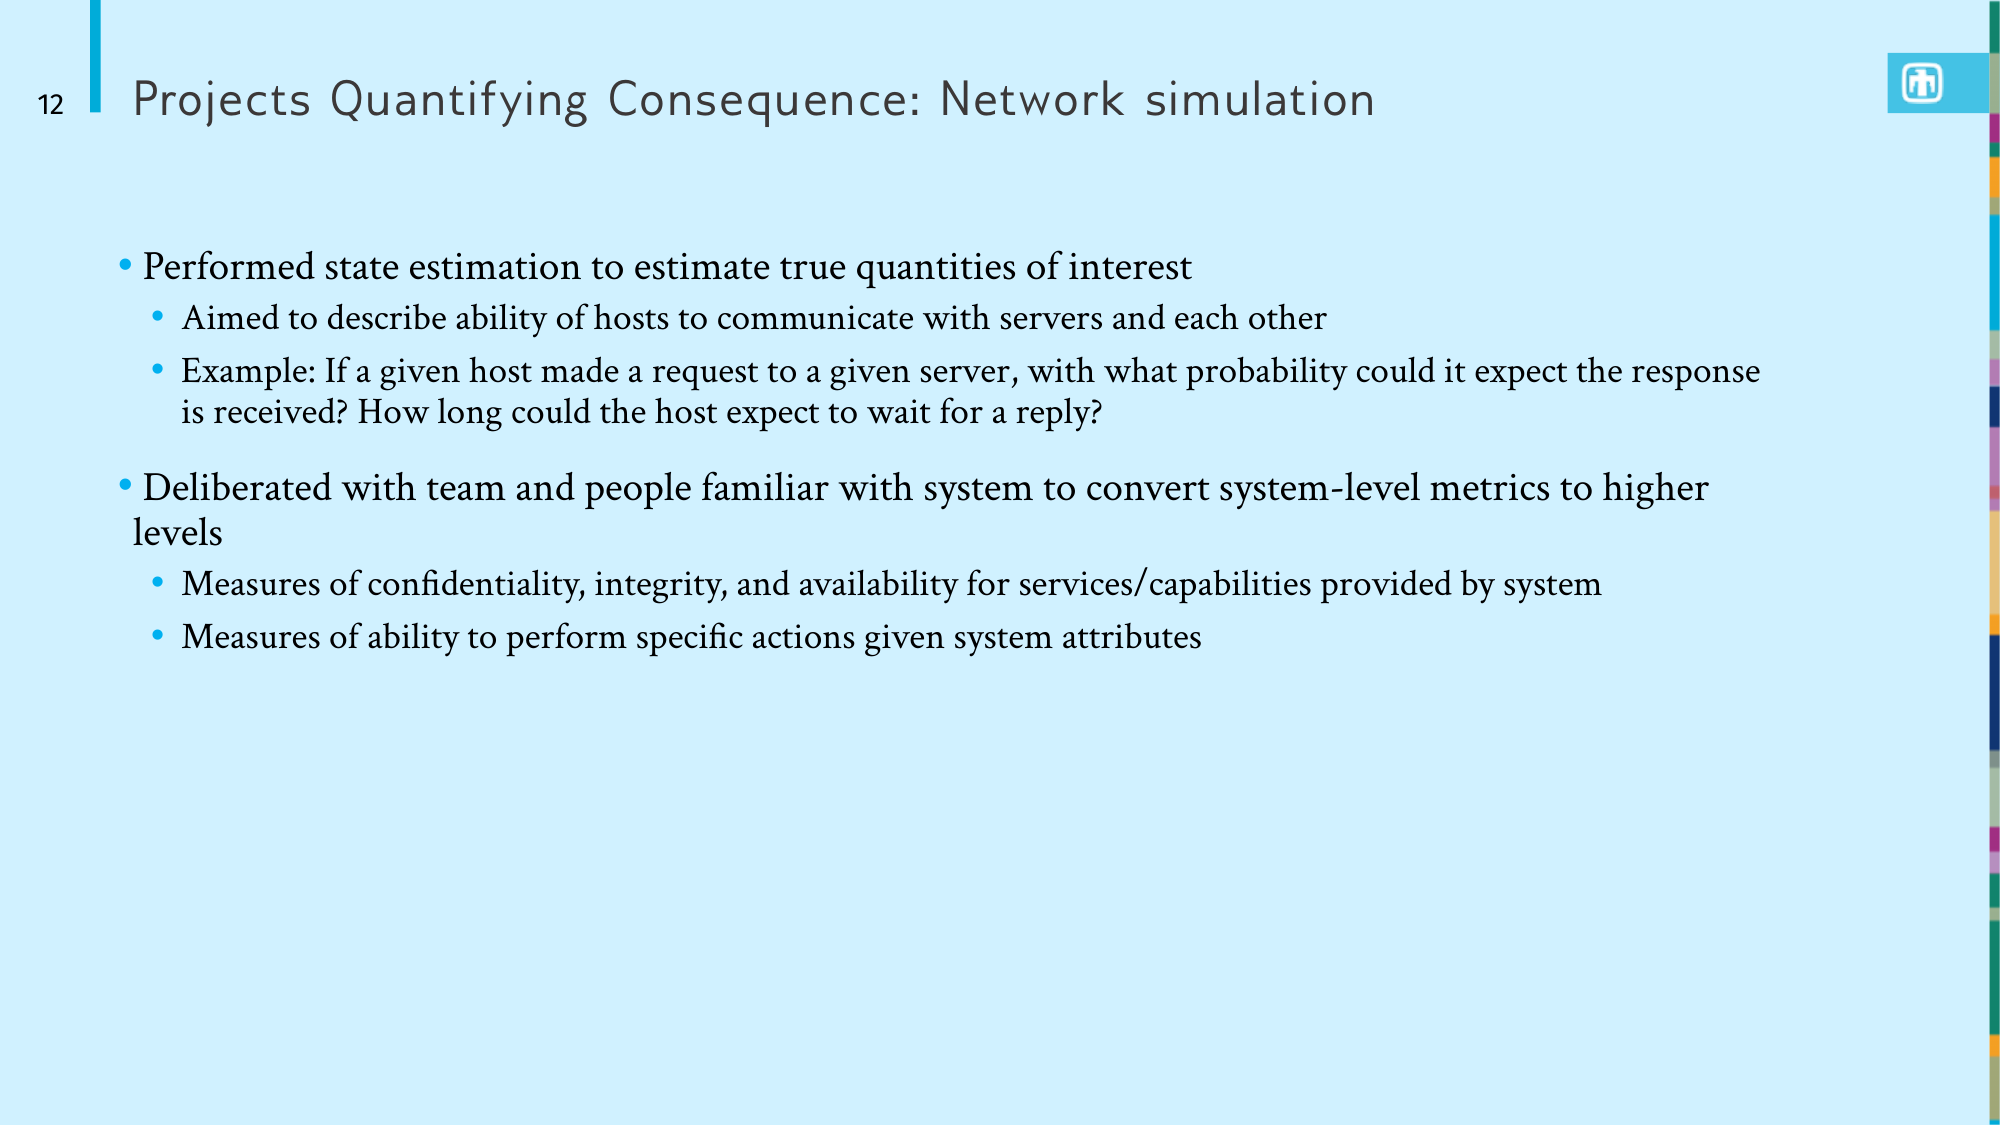

# Projects Quantifying Consequence: Network simulation
12
 Performed state estimation to estimate true quantities of interest
Aimed to describe ability of hosts to communicate with servers and each other
Example: If a given host made a request to a given server, with what probability could it expect the response is received? How long could the host expect to wait for a reply?
 Deliberated with team and people familiar with system to convert system-level metrics to higher levels
Measures of confidentiality, integrity, and availability for services/capabilities provided by system
Measures of ability to perform specific actions given system attributes